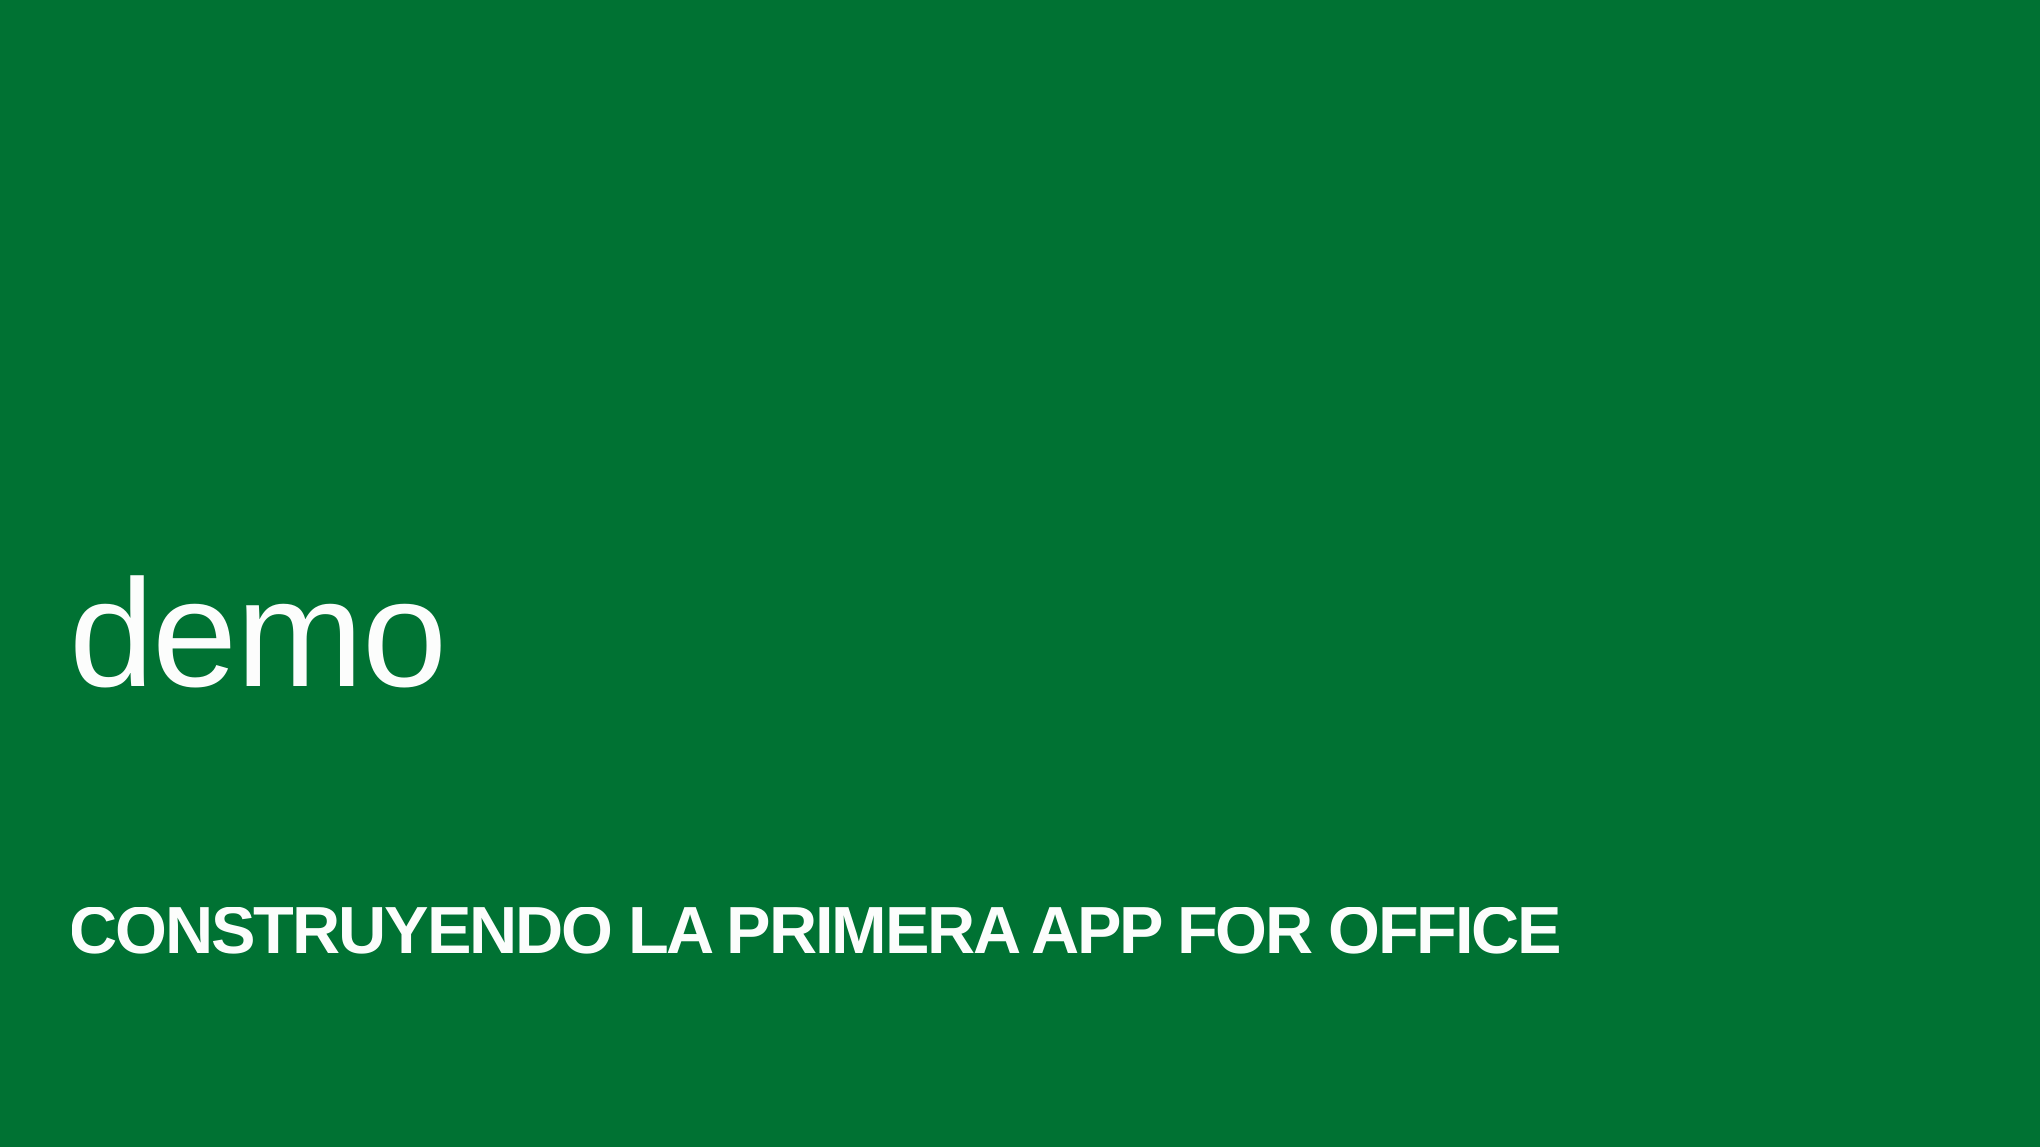

demo
Construyendo la primera app for Office